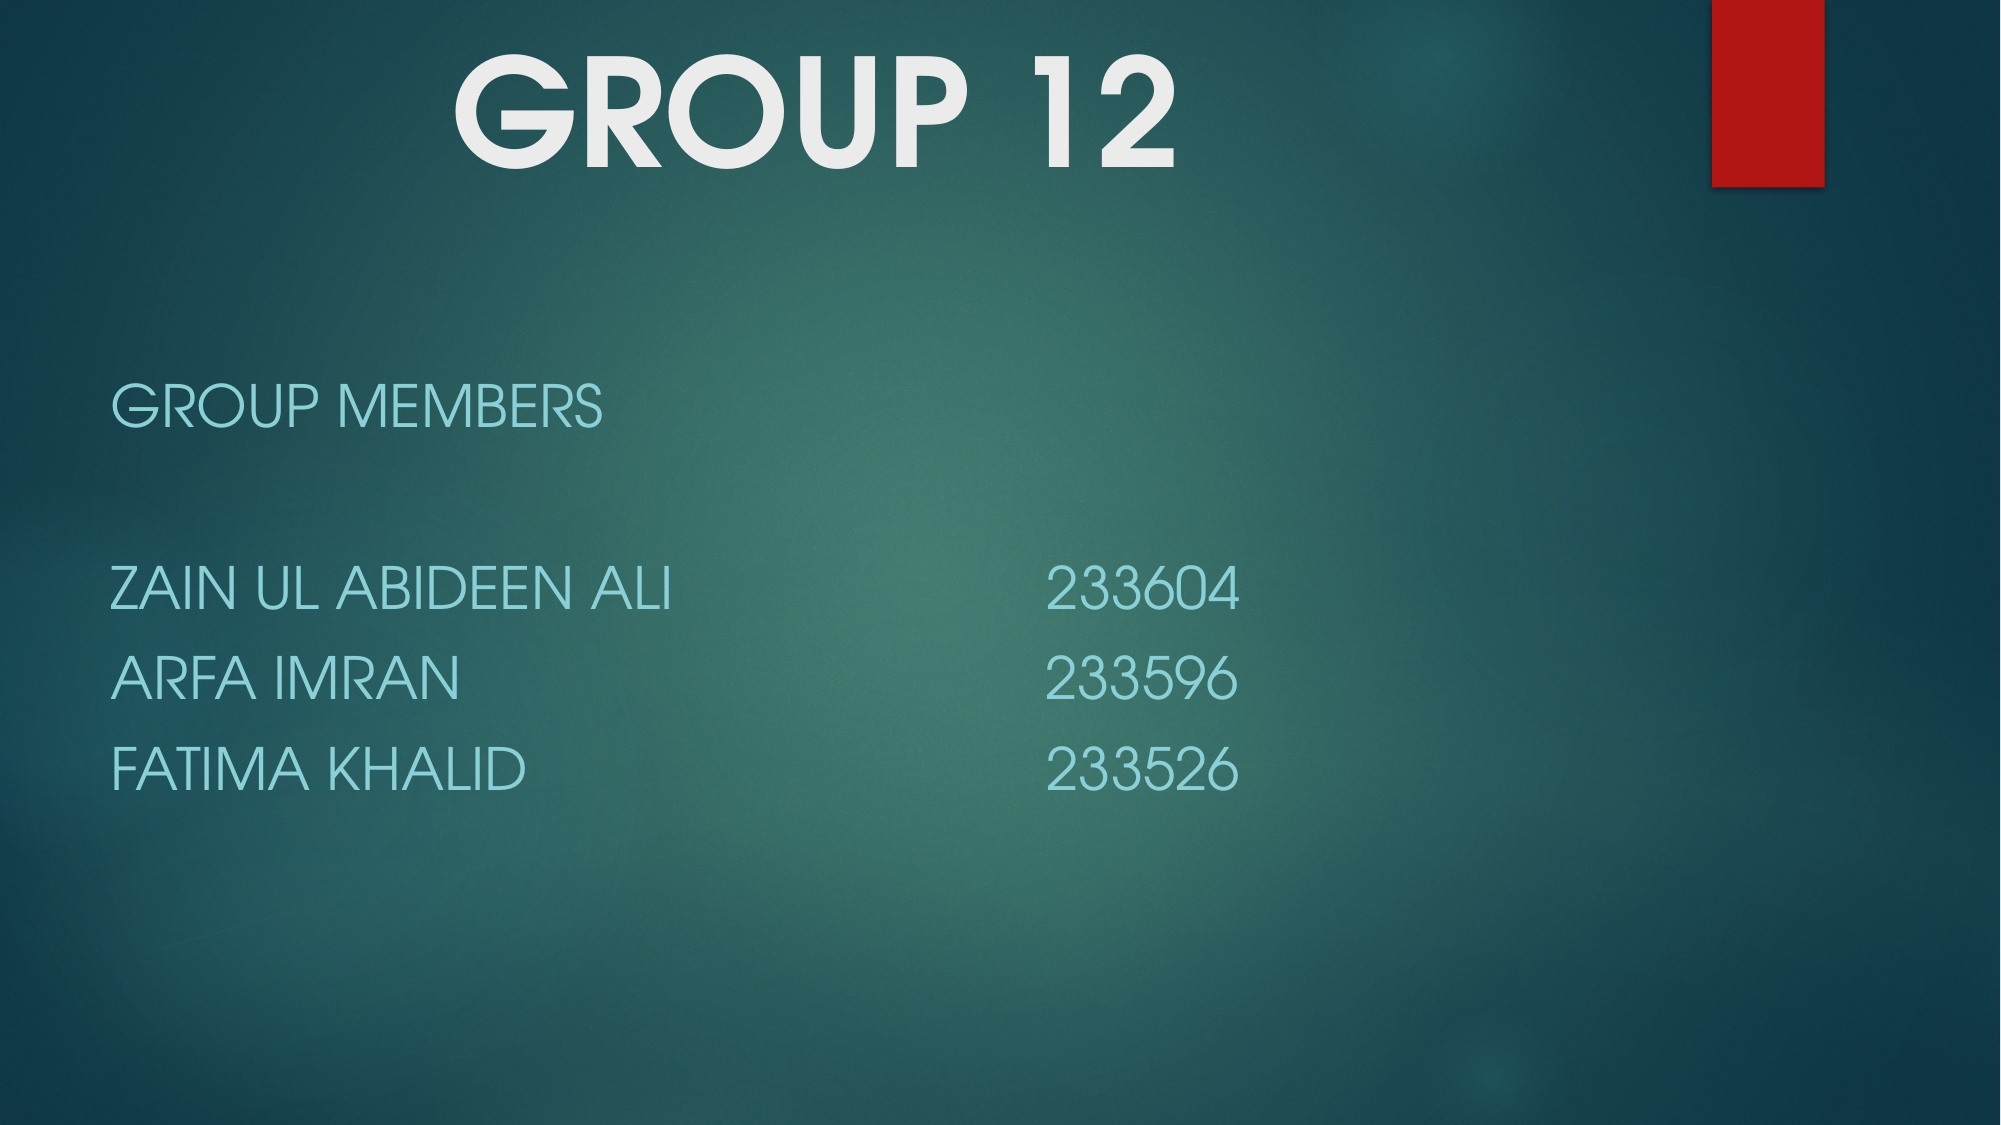

# GROUP 12
Group members

Zain ul abideen ali                       233604
Arfa Imran                                    233596
Fatima khalid                                233526